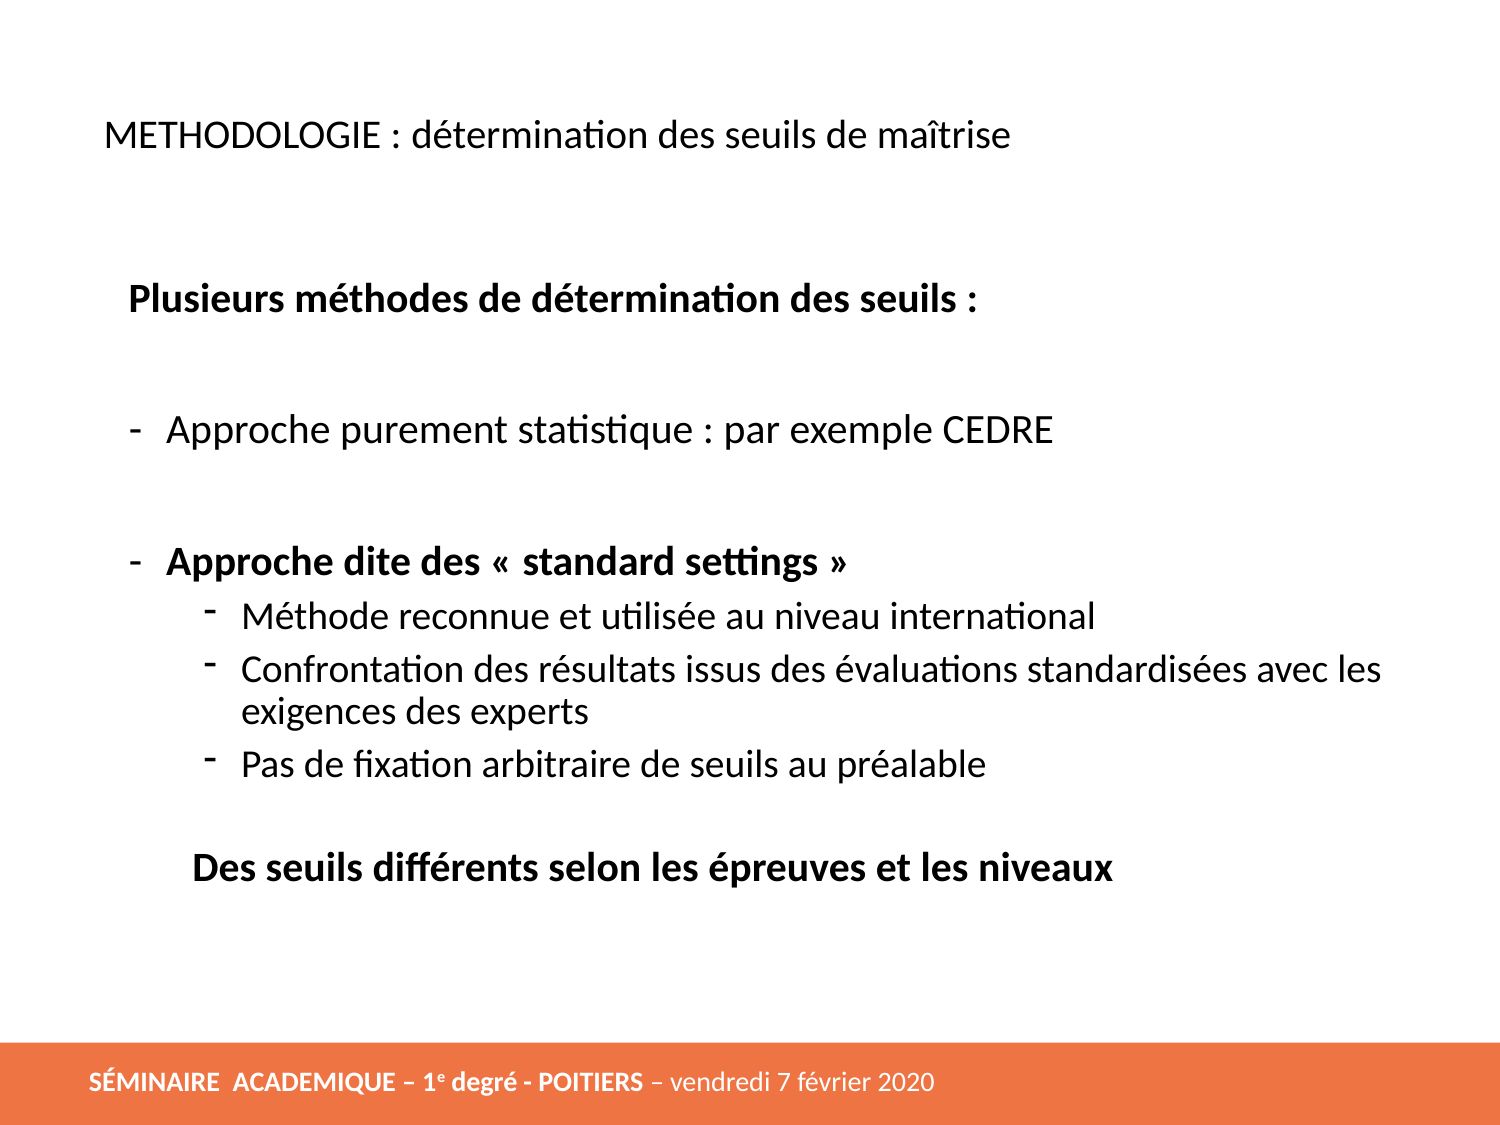

METHODOLOGIE : détermination des seuils de maîtrise

Plusieurs méthodes de détermination des seuils :

Approche purement statistique : par exemple CEDRE

Approche dite des « standard settings »
Méthode reconnue et utilisée au niveau international
Confrontation des résultats issus des évaluations standardisées avec les exigences des experts
Pas de fixation arbitraire de seuils au préalable

Des seuils différents selon les épreuves et les niveaux